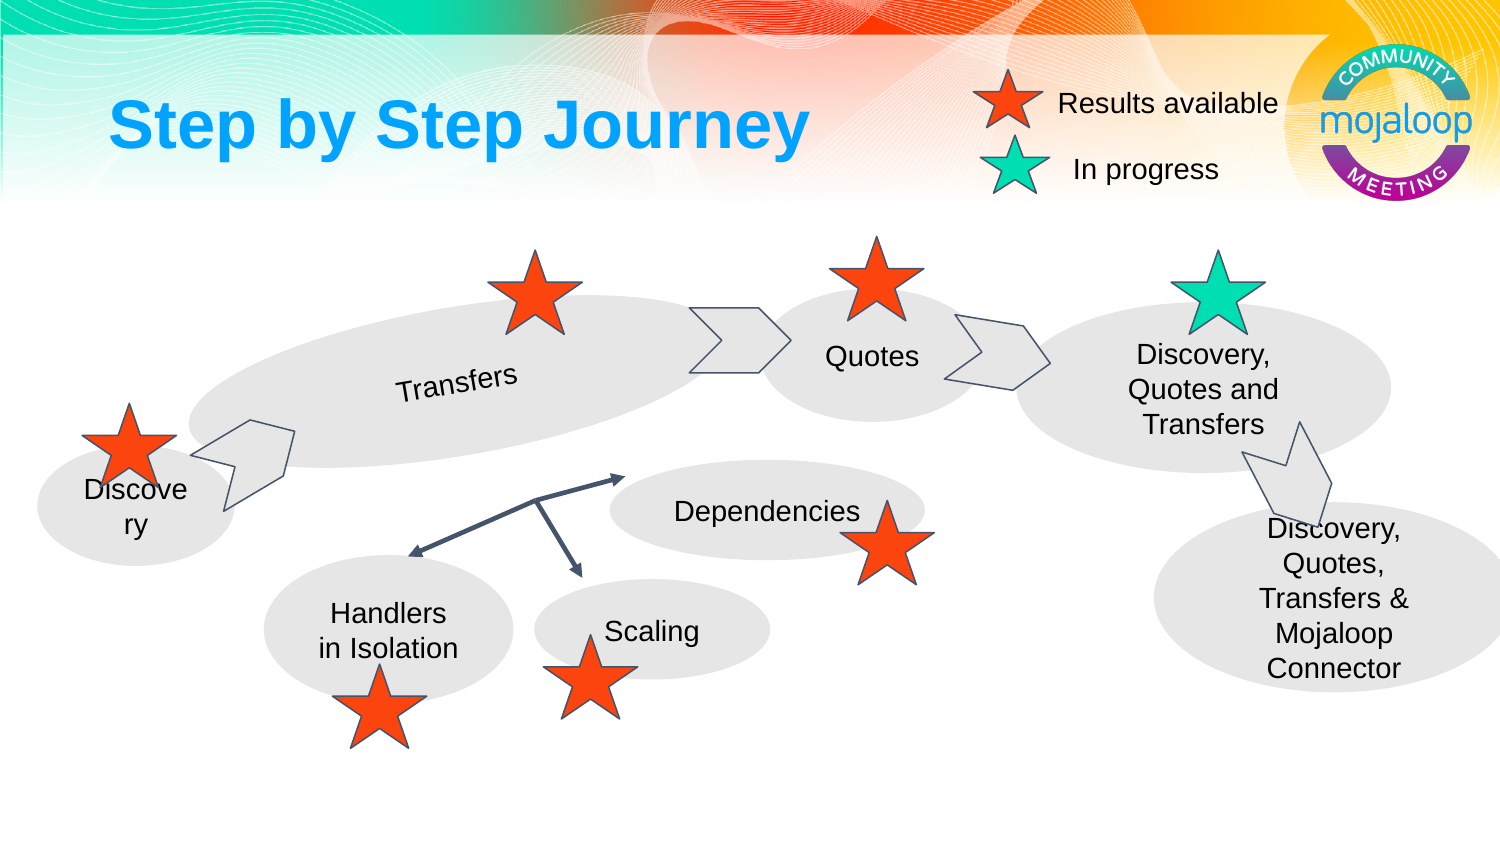

# Step by Step Journey

Results available

In progress

Quotes
Discovery, Quotes and Transfers
Transfers

Discovery

Dependencies

Discovery, Quotes, Transfers & Mojaloop Connector
Handlers in Isolation
Scaling